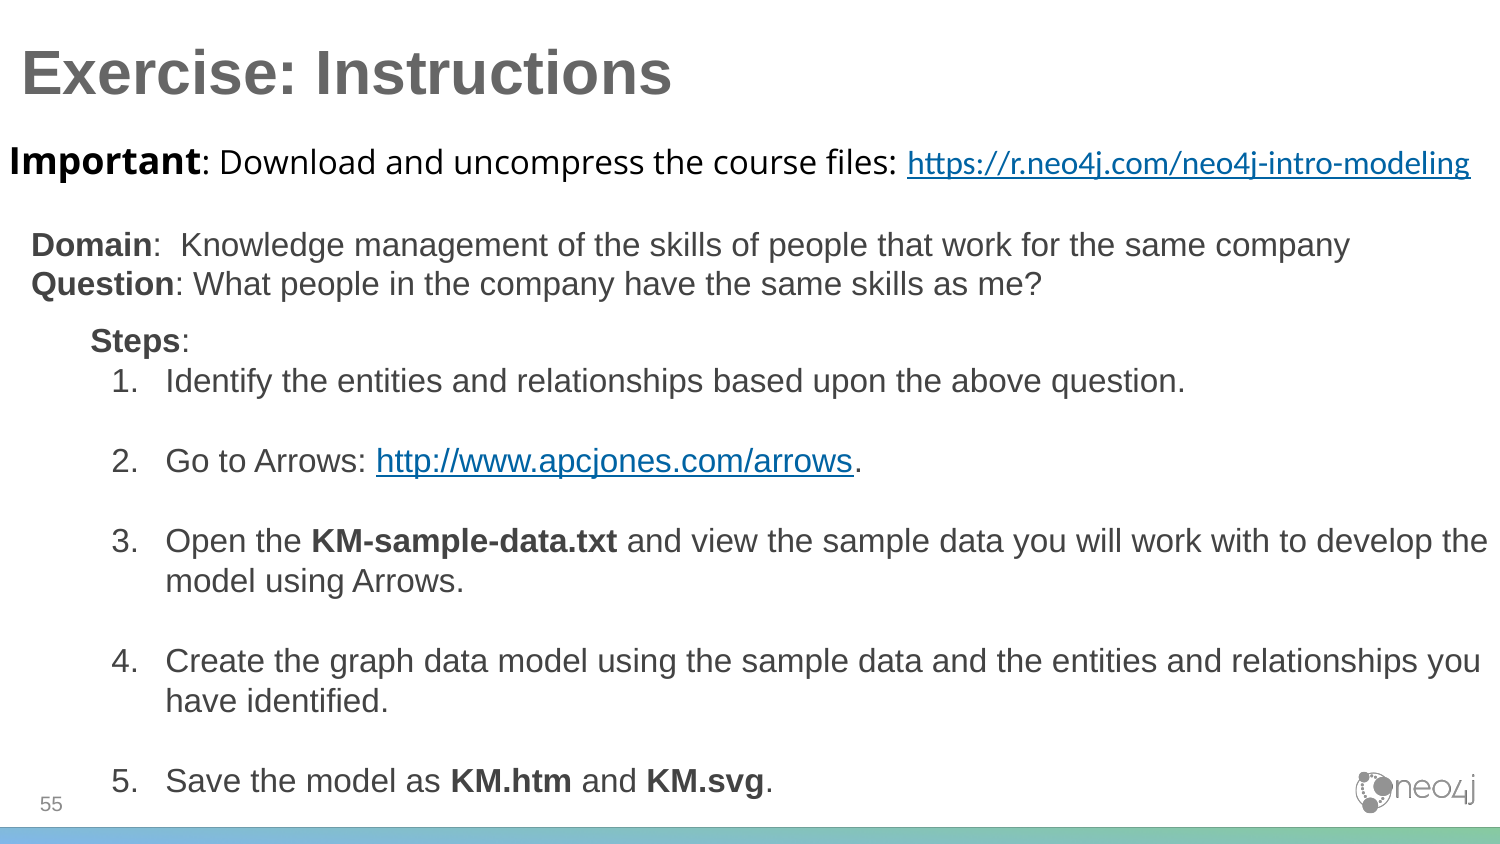

# Exercise: Instructions
Important: Download and uncompress the course files: https://r.neo4j.com/neo4j-intro-modeling

Domain:  Knowledge management of the skills of people that work for the same company
Question: What people in the company have the same skills as me?
Steps:
Identify the entities and relationships based upon the above question.

Go to Arrows: http://www.apcjones.com/arrows.

Open the KM-sample-data.txt and view the sample data you will work with to develop the model using Arrows.

Create the graph data model using the sample data and the entities and relationships you have identified.

Save the model as KM.htm and KM.svg.

55